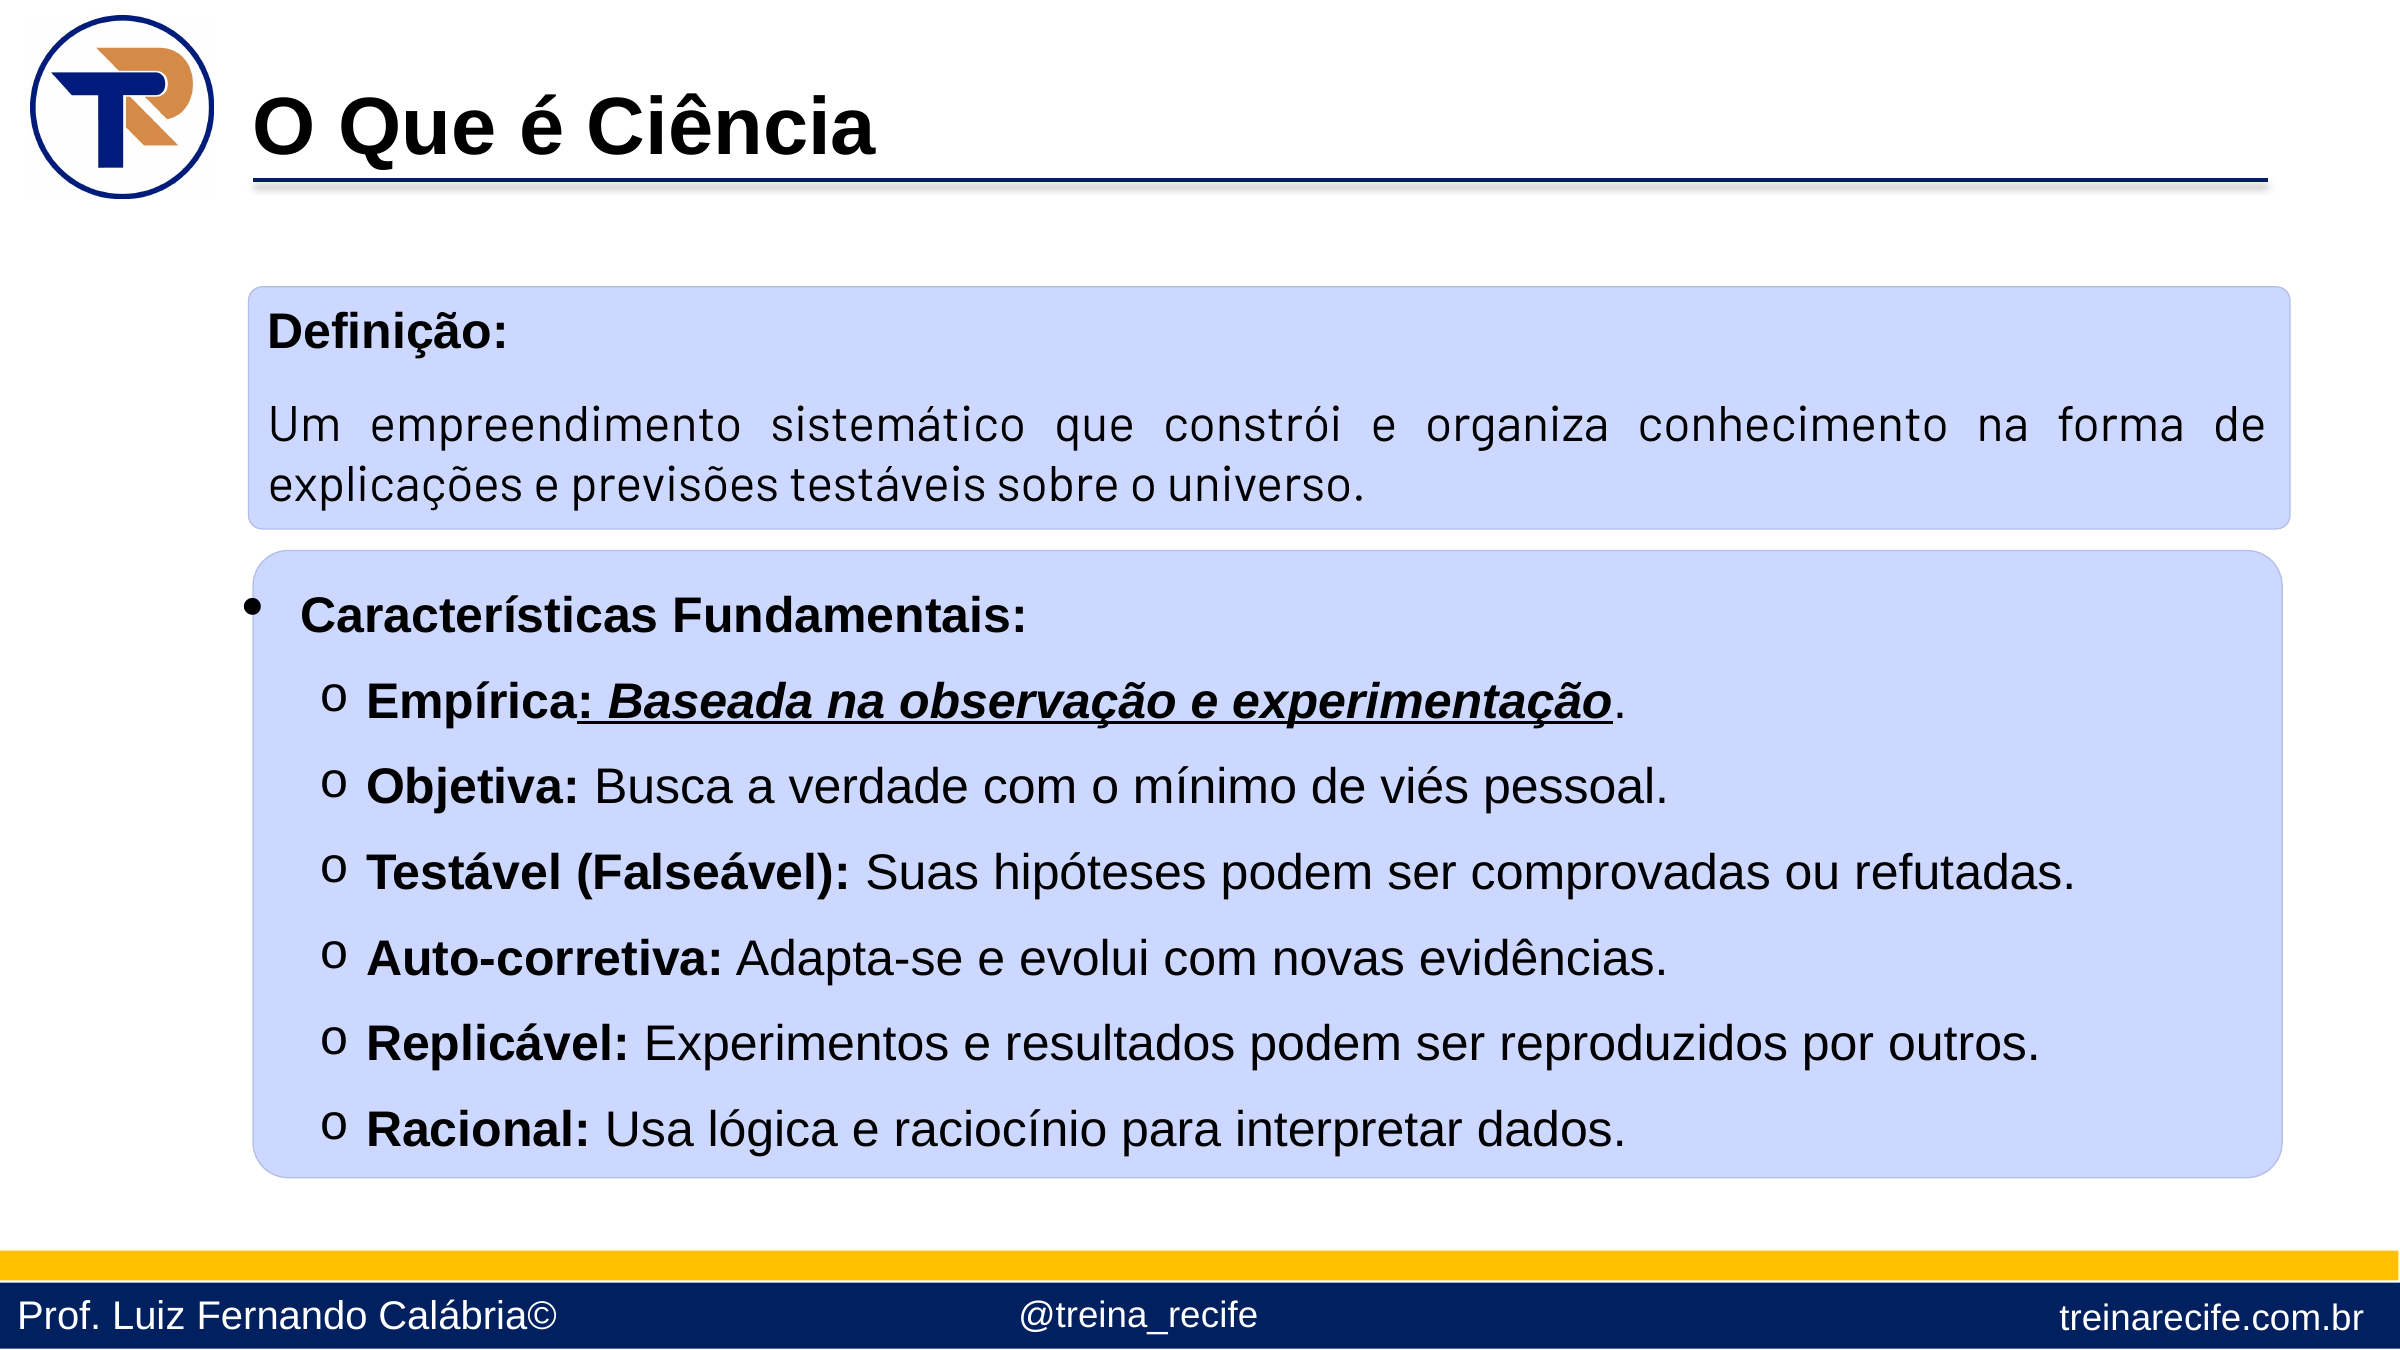

O Que é Ciência
Definição:
Um empreendimento sistemático que constrói e organiza conhecimento na forma de explicações e previsões testáveis sobre o universo.

Características Fundamentais:
Empírica: Baseada na observação e experimentação.
Objetiva: Busca a verdade com o mínimo de viés pessoal.
Testável (Falseável): Suas hipóteses podem ser comprovadas ou refutadas.
Auto-corretiva: Adapta-se e evolui com novas evidências.
Replicável: Experimentos e resultados podem ser reproduzidos por outros.
Racional: Usa lógica e raciocínio para interpretar dados.